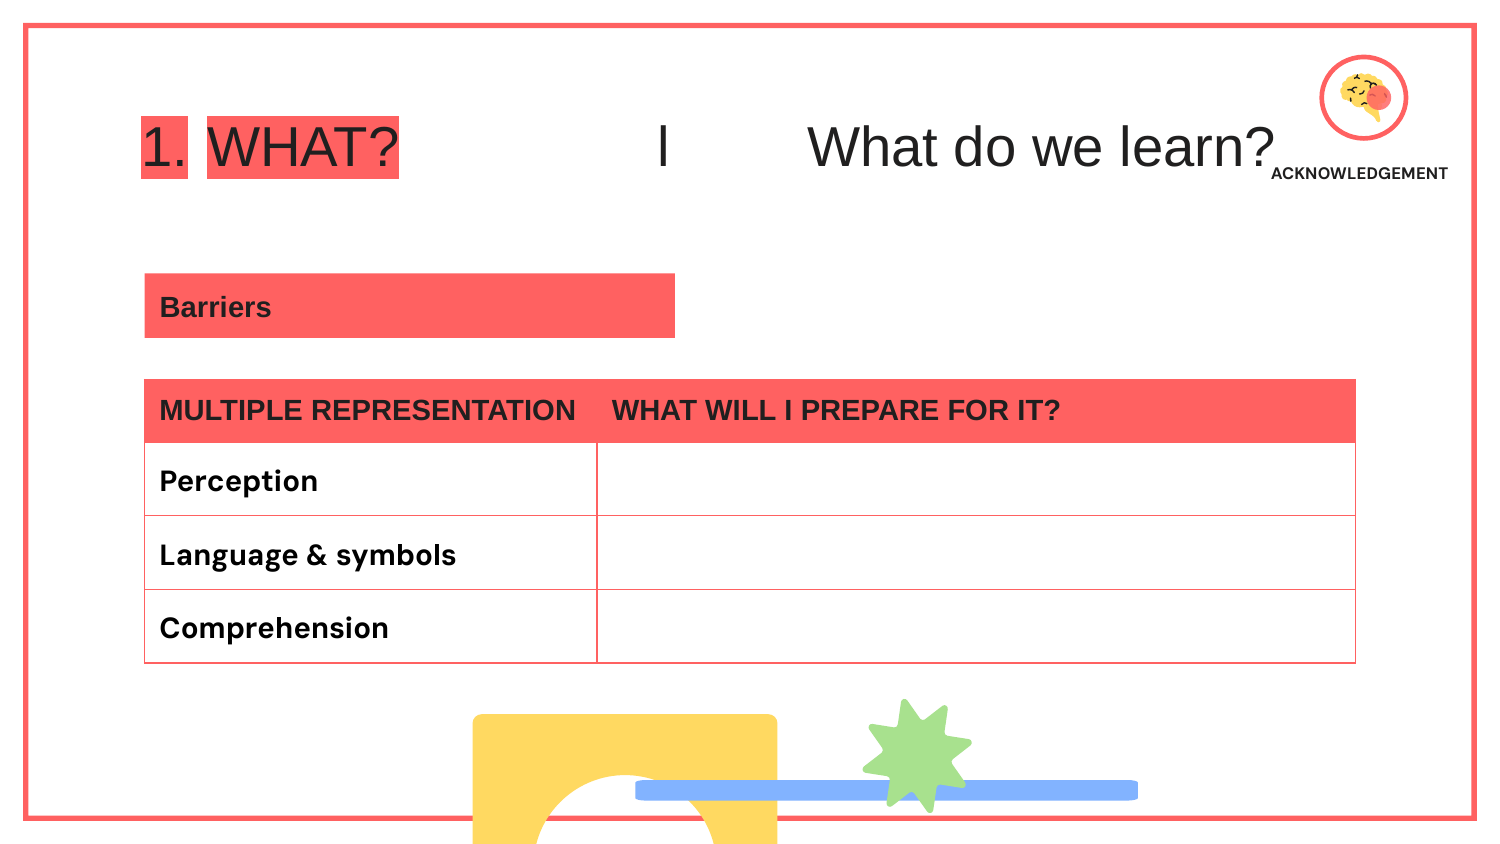

# WHAT?		l	What do we learn?
ACKNOWLEDGEMENT
Barriers
| MULTIPLE REPRESENTATION | WHAT WILL I PREPARE FOR IT? |
| --- | --- |
| Perception |  |
| Language & symbols |  |
| Comprehension |  |